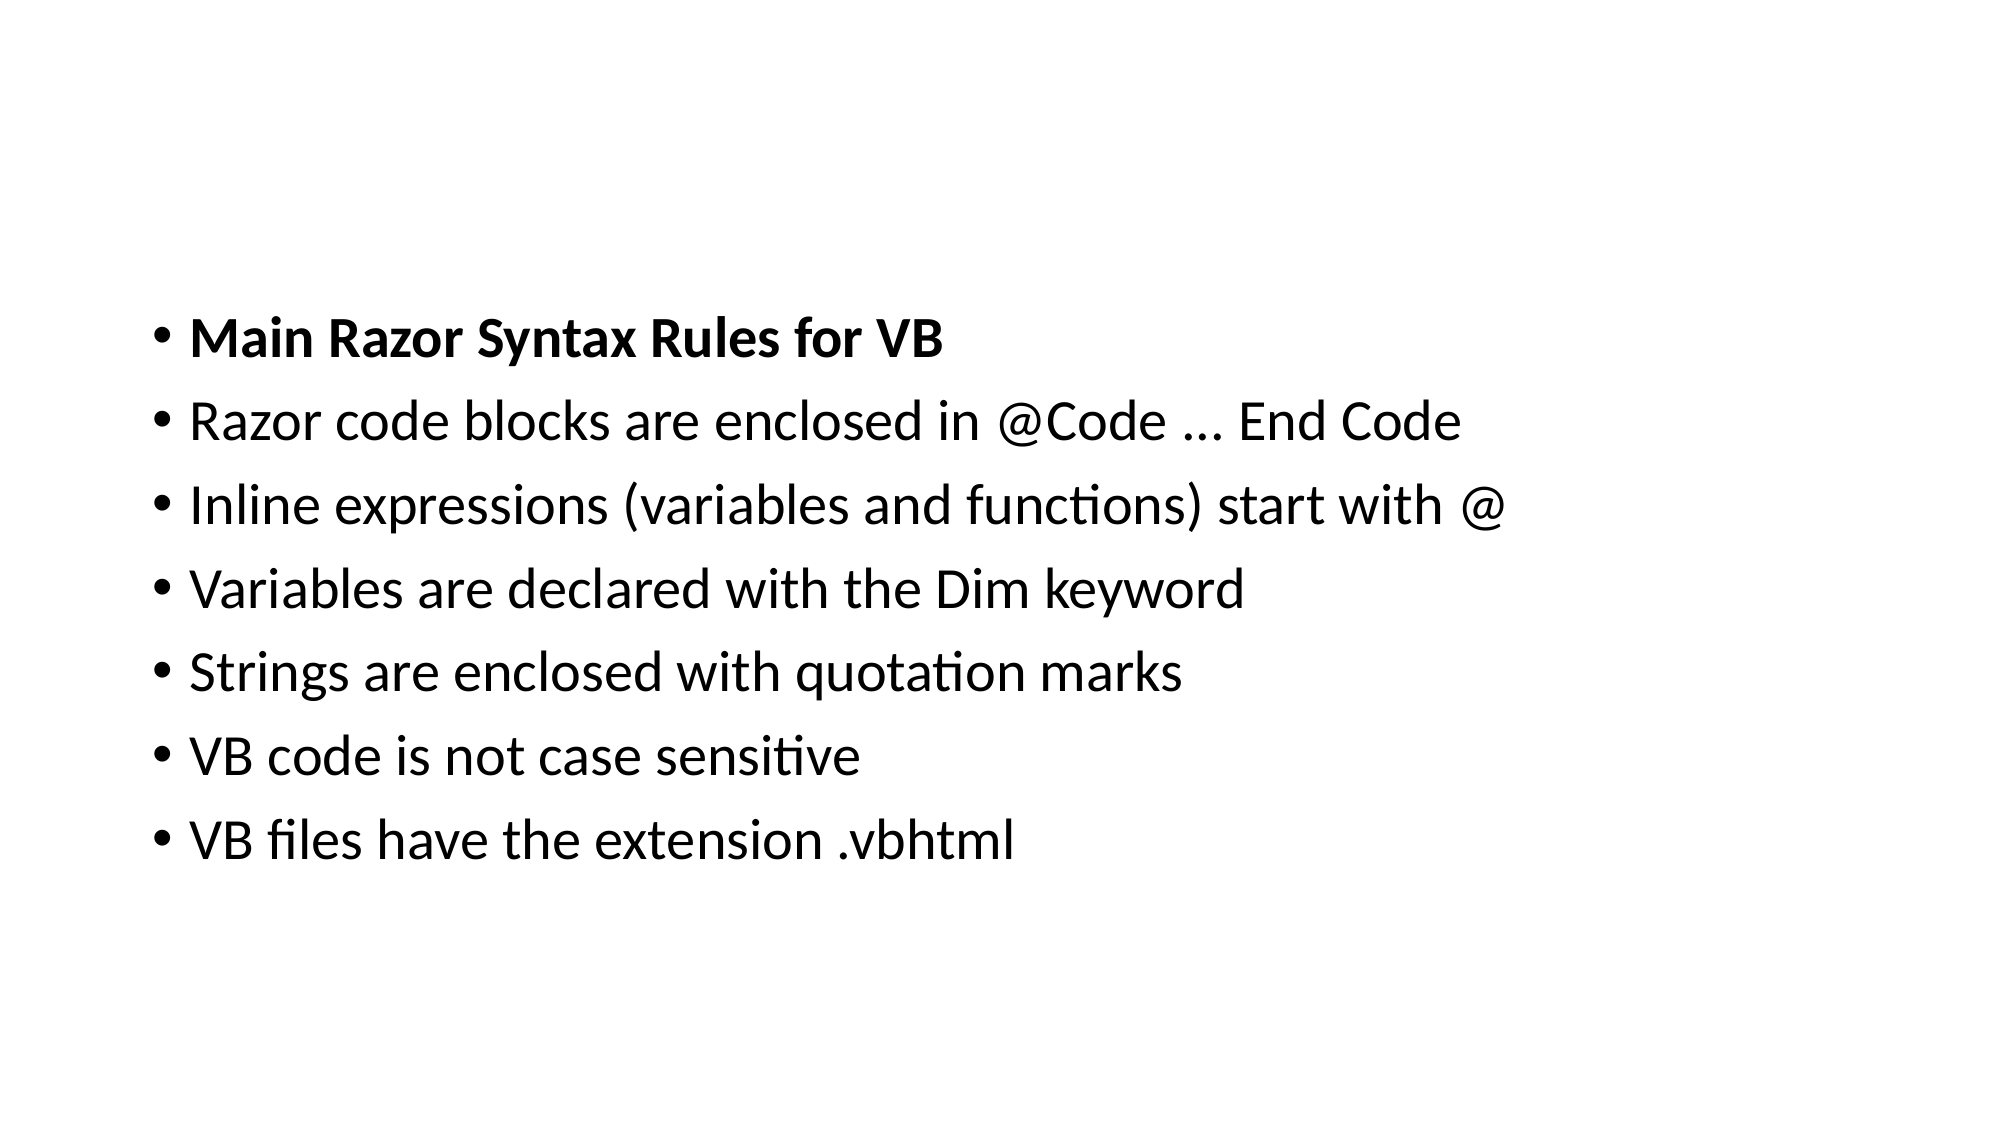

#
Main Razor Syntax Rules for VB
Razor code blocks are enclosed in @Code ... End Code
Inline expressions (variables and functions) start with @
Variables are declared with the Dim keyword
Strings are enclosed with quotation marks
VB code is not case sensitive
VB files have the extension .vbhtml